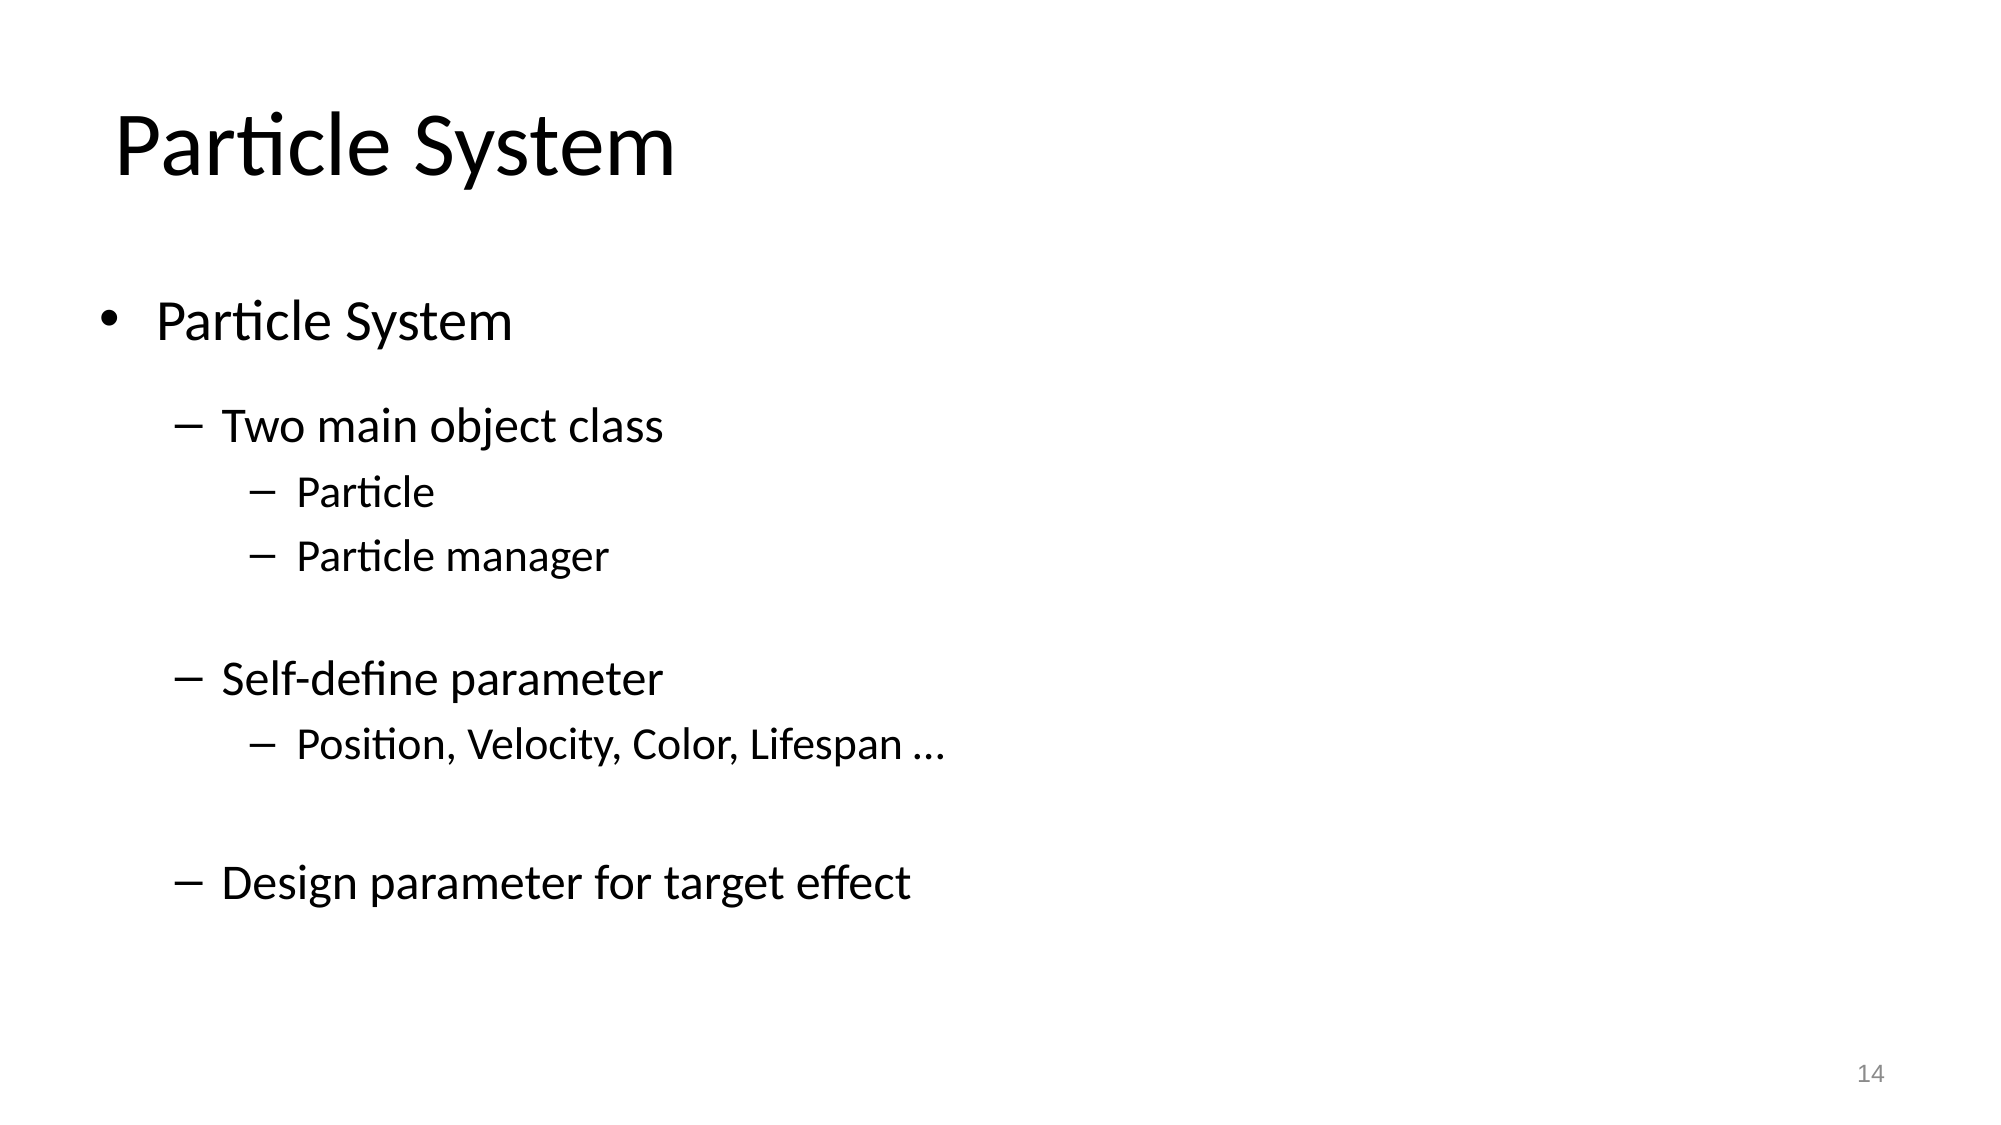

# Particle System
Particle System
Two main object class
Particle
Particle manager
Self-define parameter
Position, Velocity, Color, Lifespan …

Design parameter for target effect

14